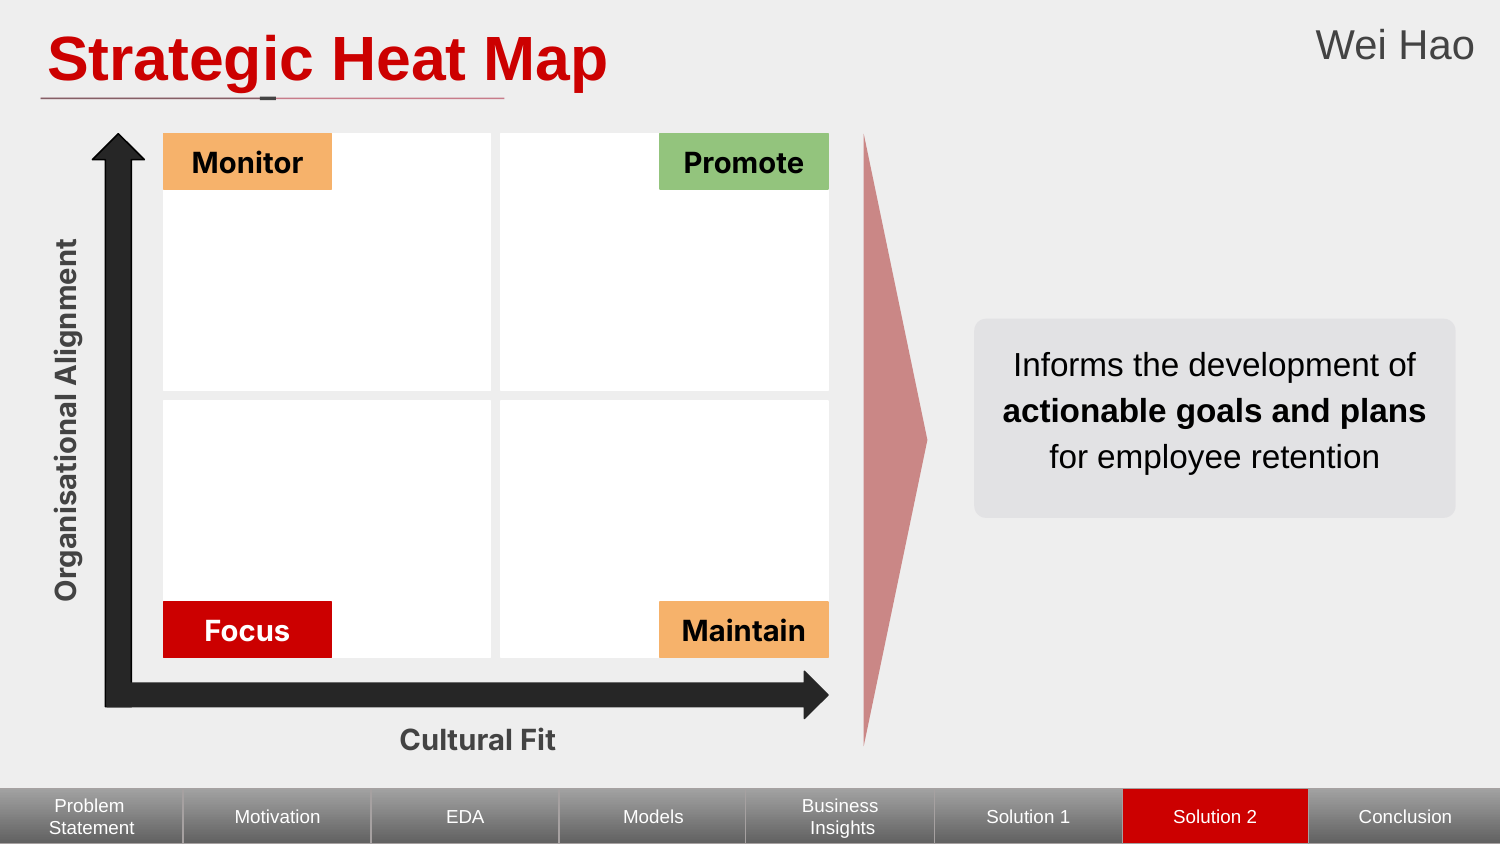

# Strategic Heat Map
Wei Hao

Monitor
Promote

Informs the development of actionable goals and plans for employee retention
Organisational Alignment

Focus
Maintain

Cultural Fit
Problem
Statement
Motivation
EDA
Models
Business
 Insights
Solution 1
Solution 2
Conclusion